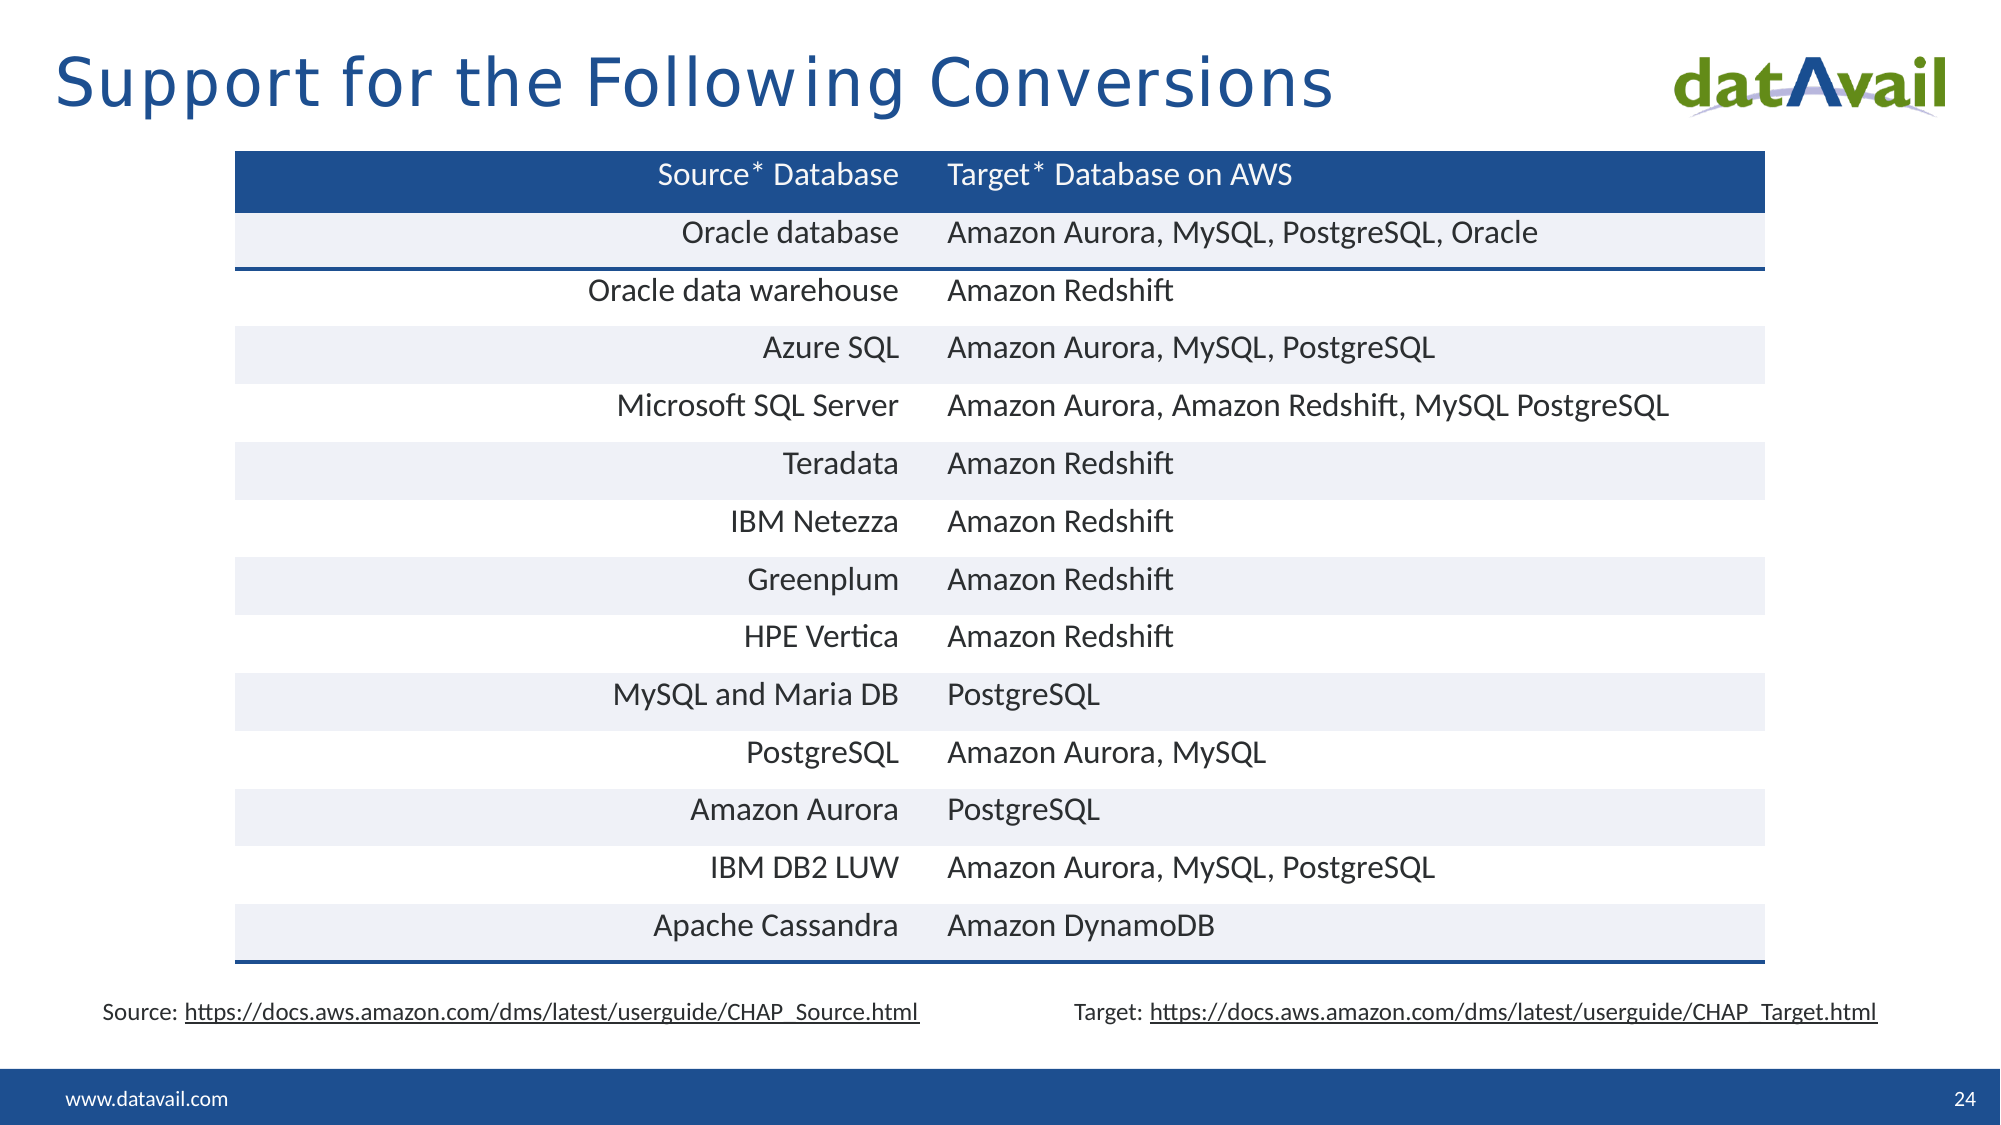

# Support for the Following Conversions
| Source\* Database | Target\* Database on AWS |
| --- | --- |
| Oracle database | Amazon Aurora, MySQL, PostgreSQL, Oracle |
| Oracle data warehouse | Amazon Redshift |
| Azure SQL | Amazon Aurora, MySQL, PostgreSQL |
| Microsoft SQL Server | Amazon Aurora, Amazon Redshift, MySQL PostgreSQL |
| Teradata | Amazon Redshift |
| IBM Netezza | Amazon Redshift |
| Greenplum | Amazon Redshift |
| HPE Vertica | Amazon Redshift |
| MySQL and Maria DB | PostgreSQL |
| PostgreSQL | Amazon Aurora, MySQL |
| Amazon Aurora | PostgreSQL |
| IBM DB2 LUW | Amazon Aurora, MySQL, PostgreSQL |
| Apache Cassandra | Amazon DynamoDB |
Source: https://docs.aws.amazon.com/dms/latest/userguide/CHAP_Source.html                           Target: https://docs.aws.amazon.com/dms/latest/userguide/CHAP_Target.html